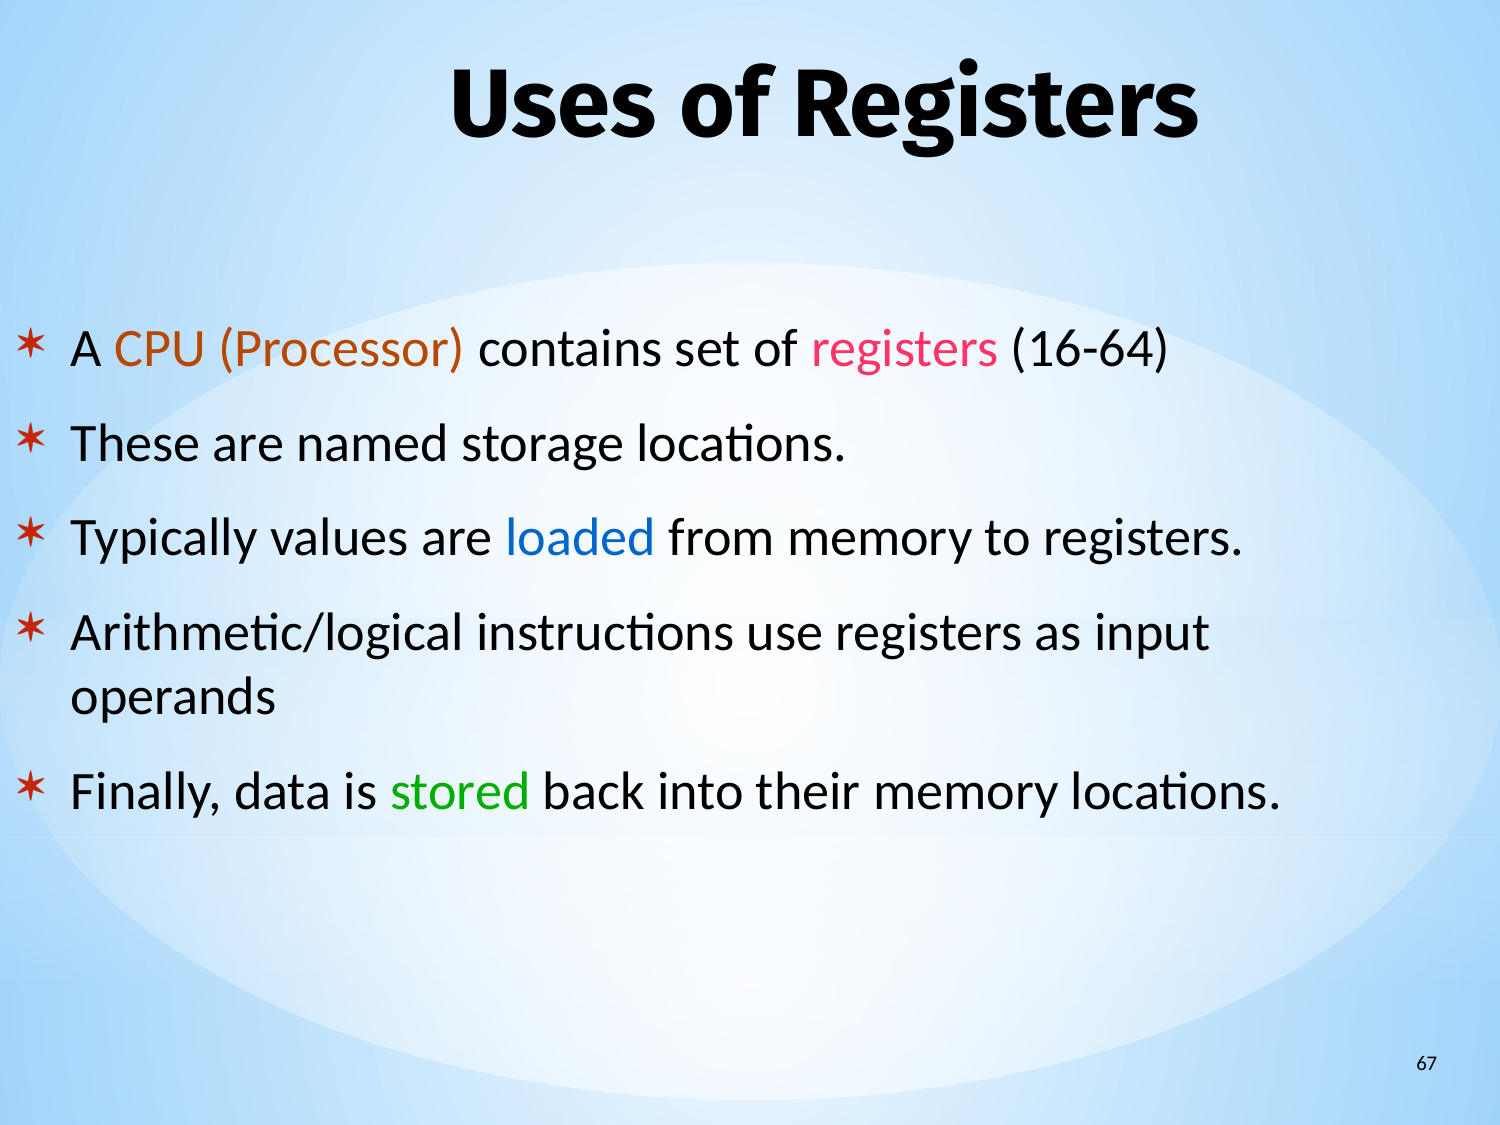

Uses of Registers
A CPU (Processor) contains set of registers (16-64)
These are named storage locations.
Typically values are loaded from memory to registers.
Arithmetic/logical instructions use registers as input operands
Finally, data is stored back into their memory locations.
67